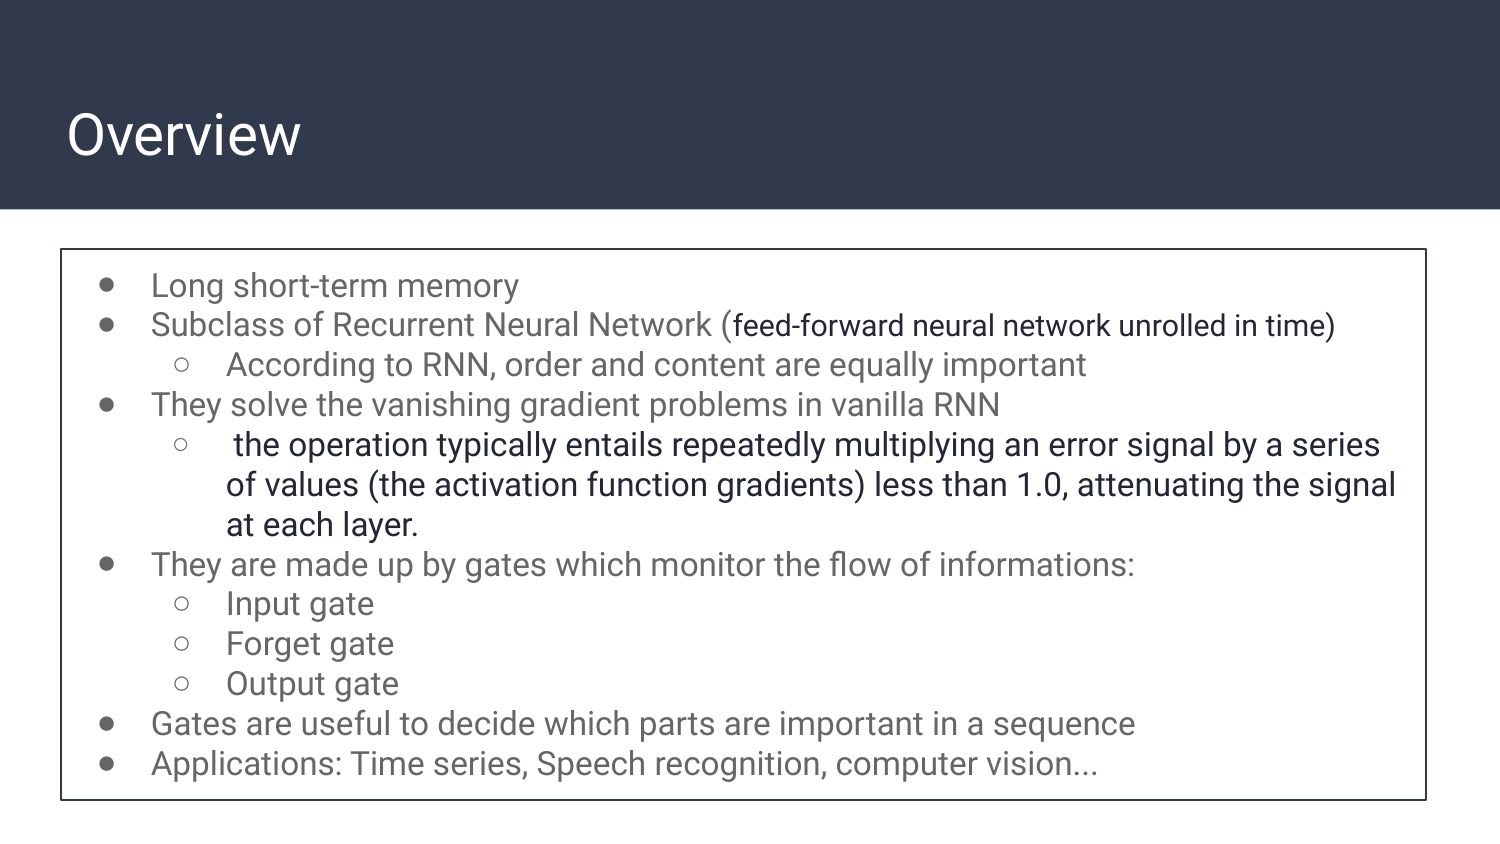

# Overview
Long short-term memory
Subclass of Recurrent Neural Network (feed-forward neural network unrolled in time)
According to RNN, order and content are equally important
They solve the vanishing gradient problems in vanilla RNN
 the operation typically entails repeatedly multiplying an error signal by a series of values (the activation function gradients) less than 1.0, attenuating the signal at each layer.
They are made up by gates which monitor the flow of informations:
Input gate
Forget gate
Output gate
Gates are useful to decide which parts are important in a sequence
Applications: Time series, Speech recognition, computer vision...